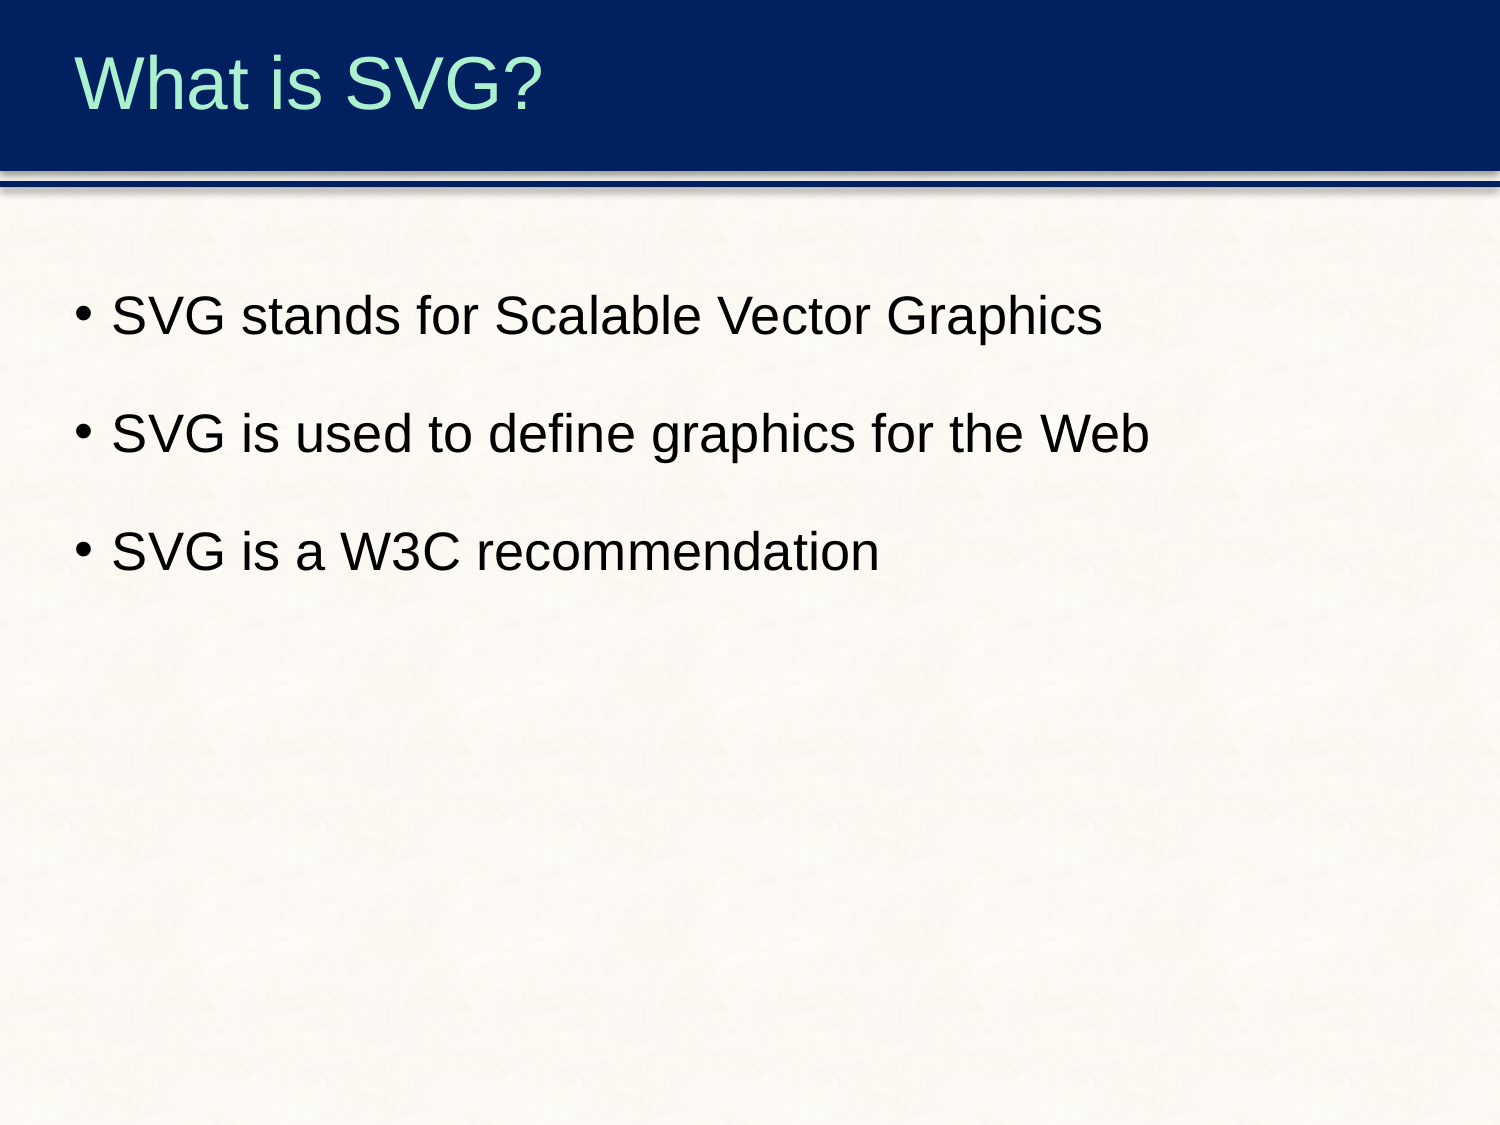

# What is SVG?
SVG stands for Scalable Vector Graphics
SVG is used to define graphics for the Web
SVG is a W3C recommendation